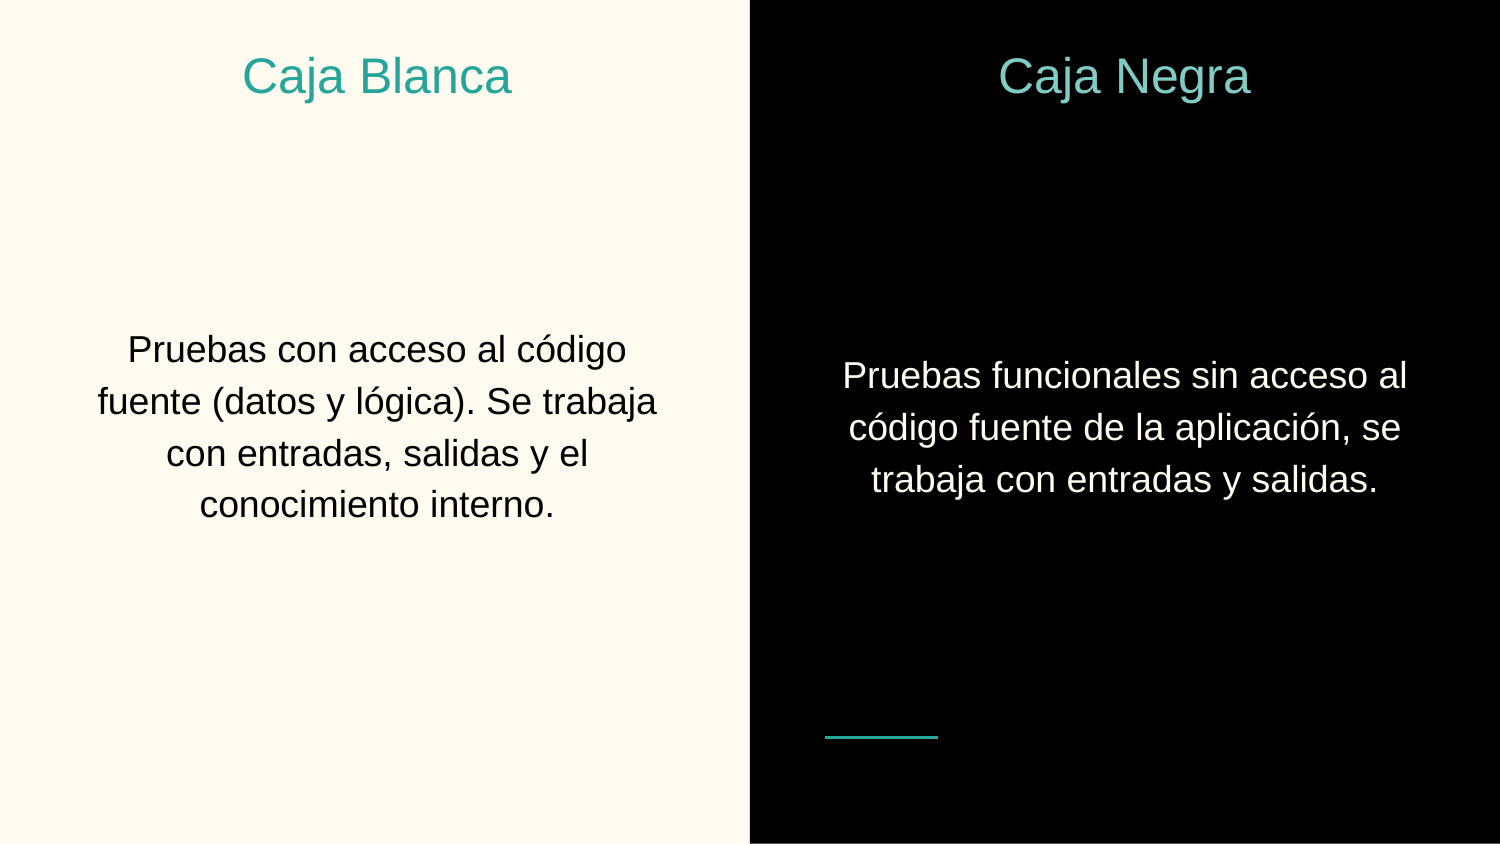

# Caja Blanca
Caja Negra
Pruebas con acceso al código fuente (datos y lógica). Se trabaja con entradas, salidas y el conocimiento interno.
Pruebas funcionales sin acceso al código fuente de la aplicación, se trabaja con entradas y salidas.